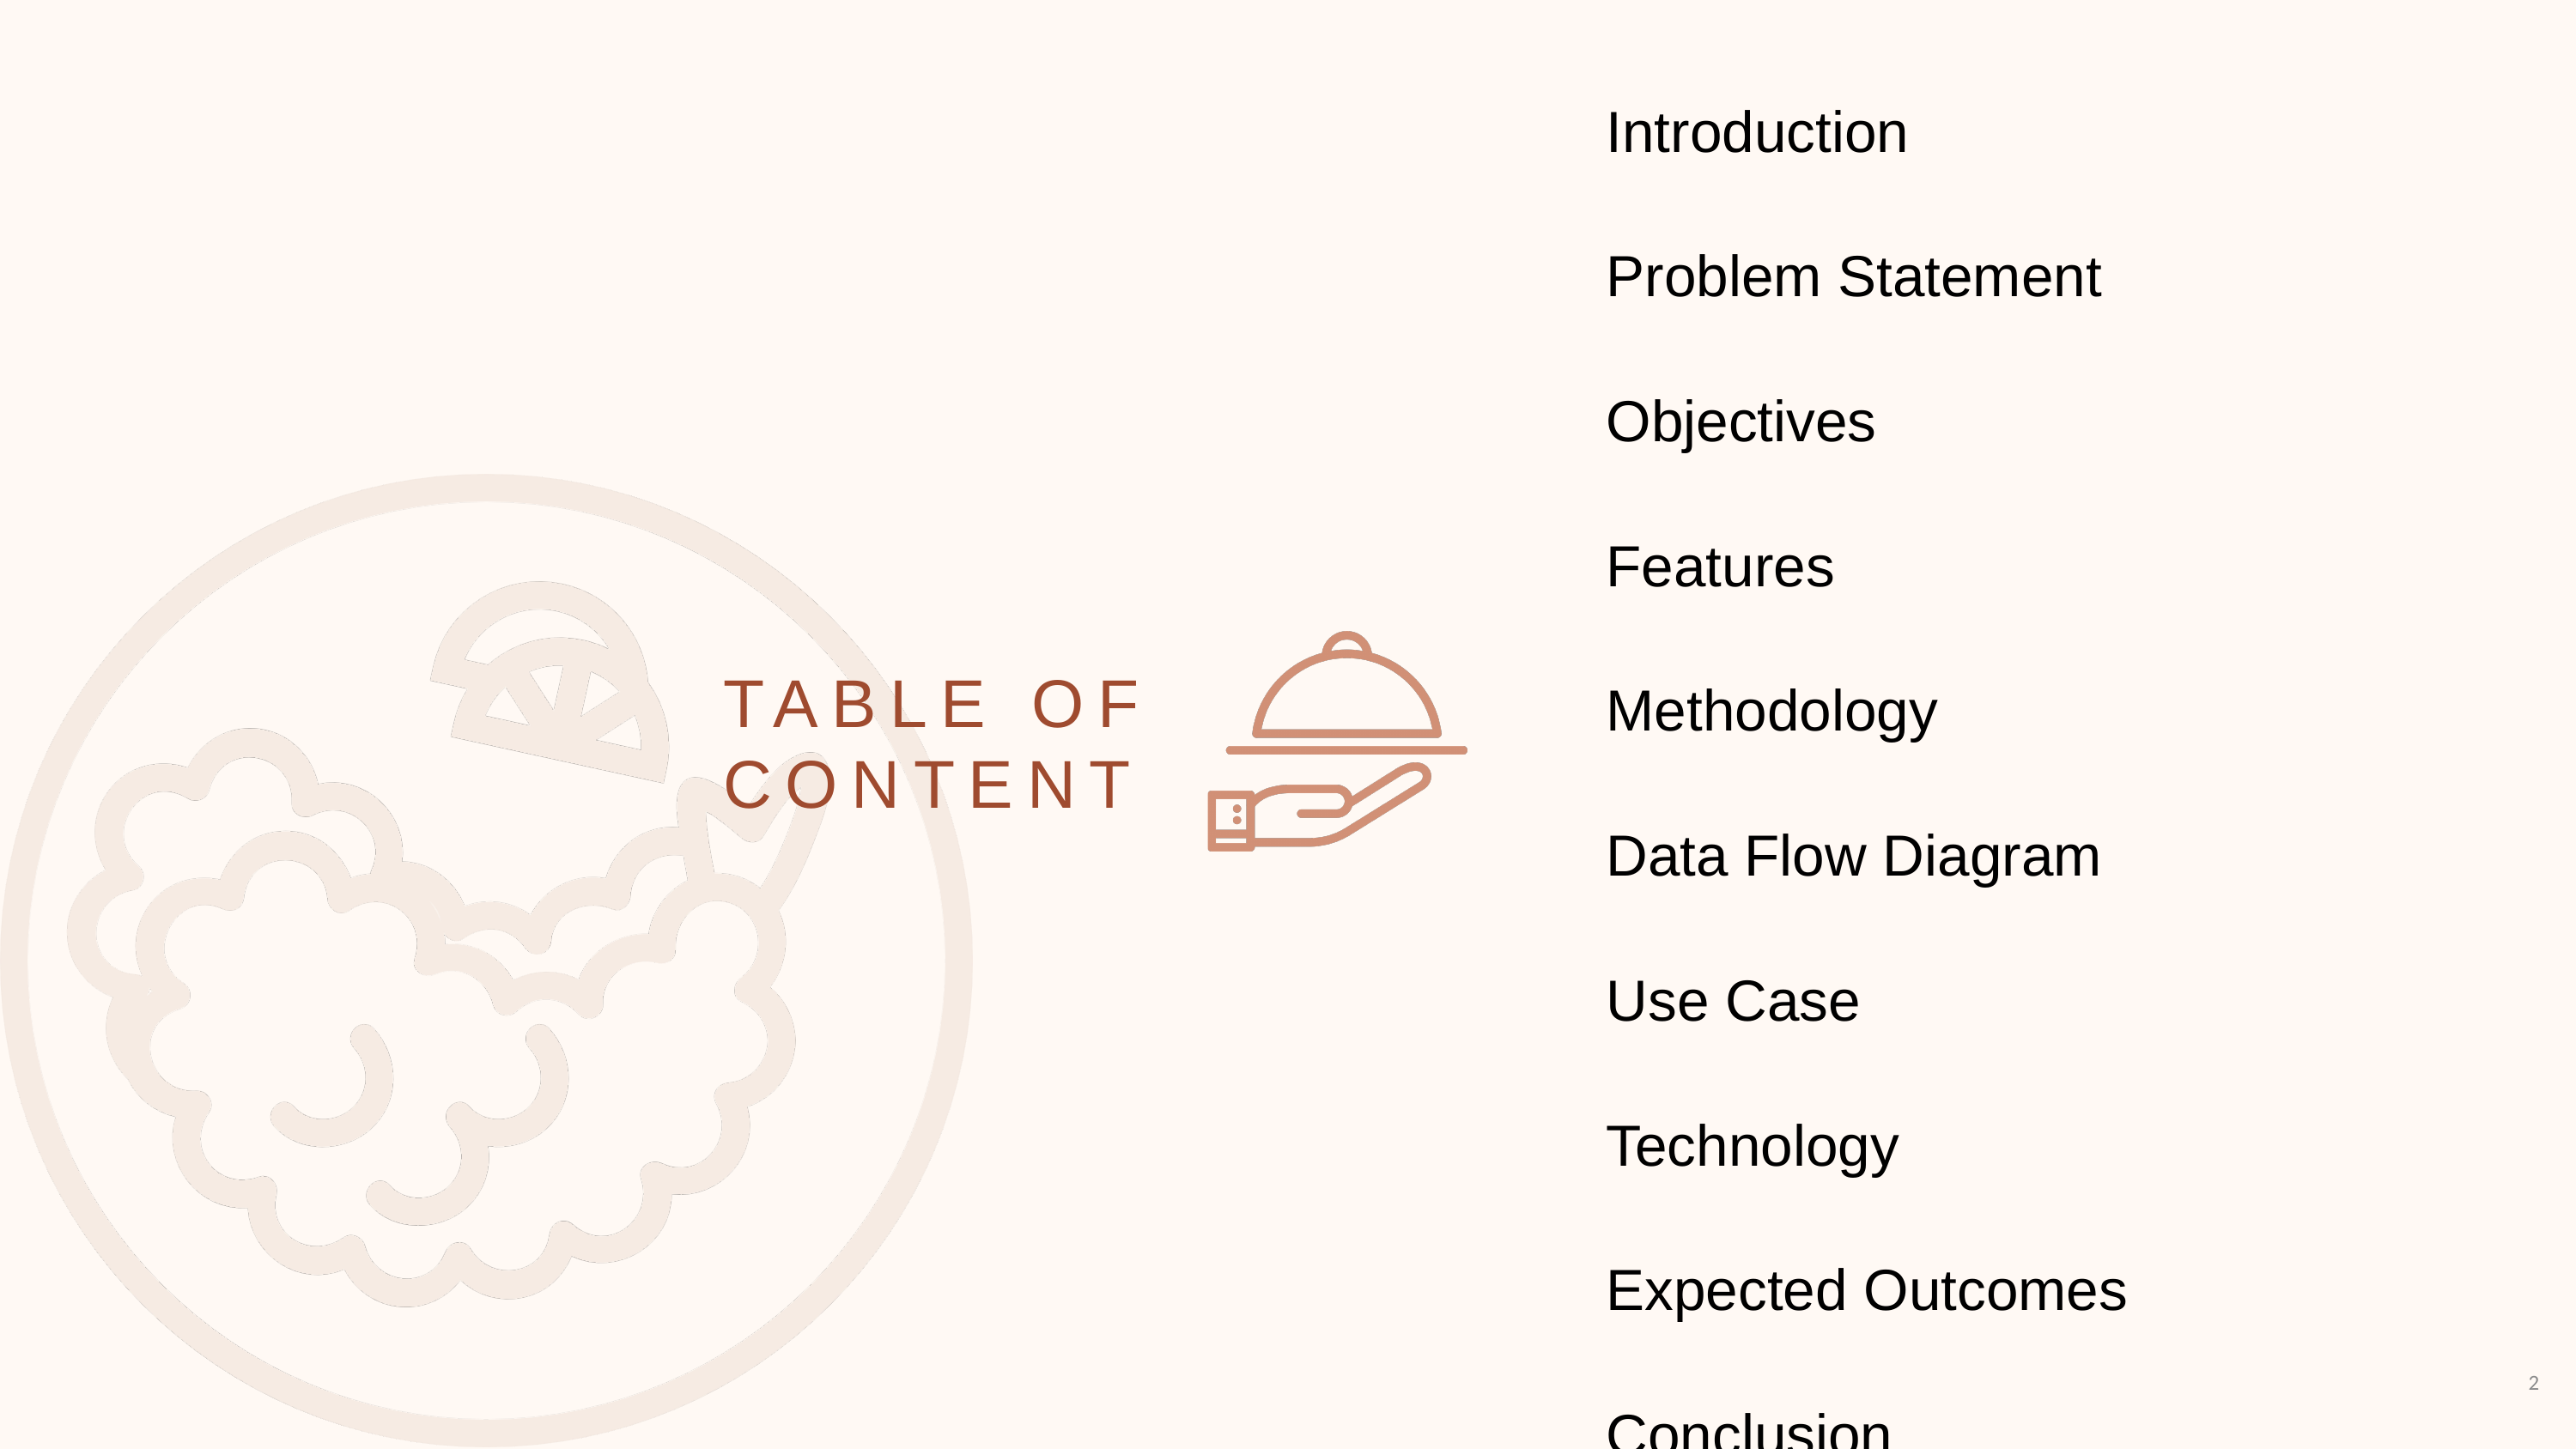

Introduction
Problem Statement
Objectives
Features
Methodology
Data Flow Diagram
Use Case
Technology
Expected Outcomes
Conclusion

TABLE OF CONTENT
2